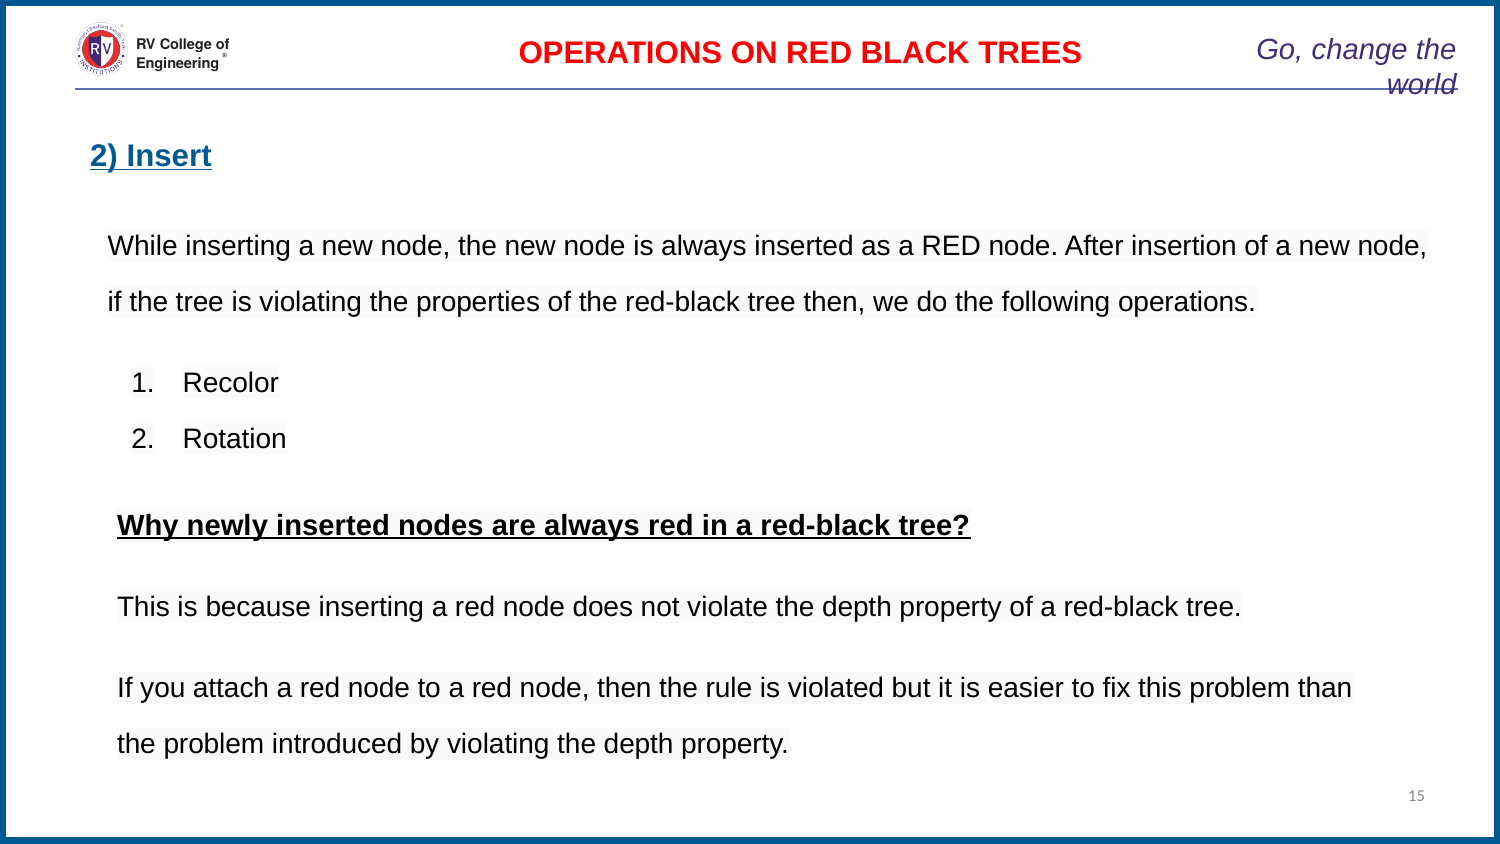

OPERATIONS ON RED BLACK TREES
# Go, change the world
RV College of
Engineering

2) Insert

While inserting a new node, the new node is always inserted as a RED node. After insertion of a new node, if the tree is violating the properties of the red-black tree then, we do the following operations.
Recolor
Rotation
Why newly inserted nodes are always red in a red-black tree?
This is because inserting a red node does not violate the depth property of a red-black tree.
If you attach a red node to a red node, then the rule is violated but it is easier to fix this problem than the problem introduced by violating the depth property.
15